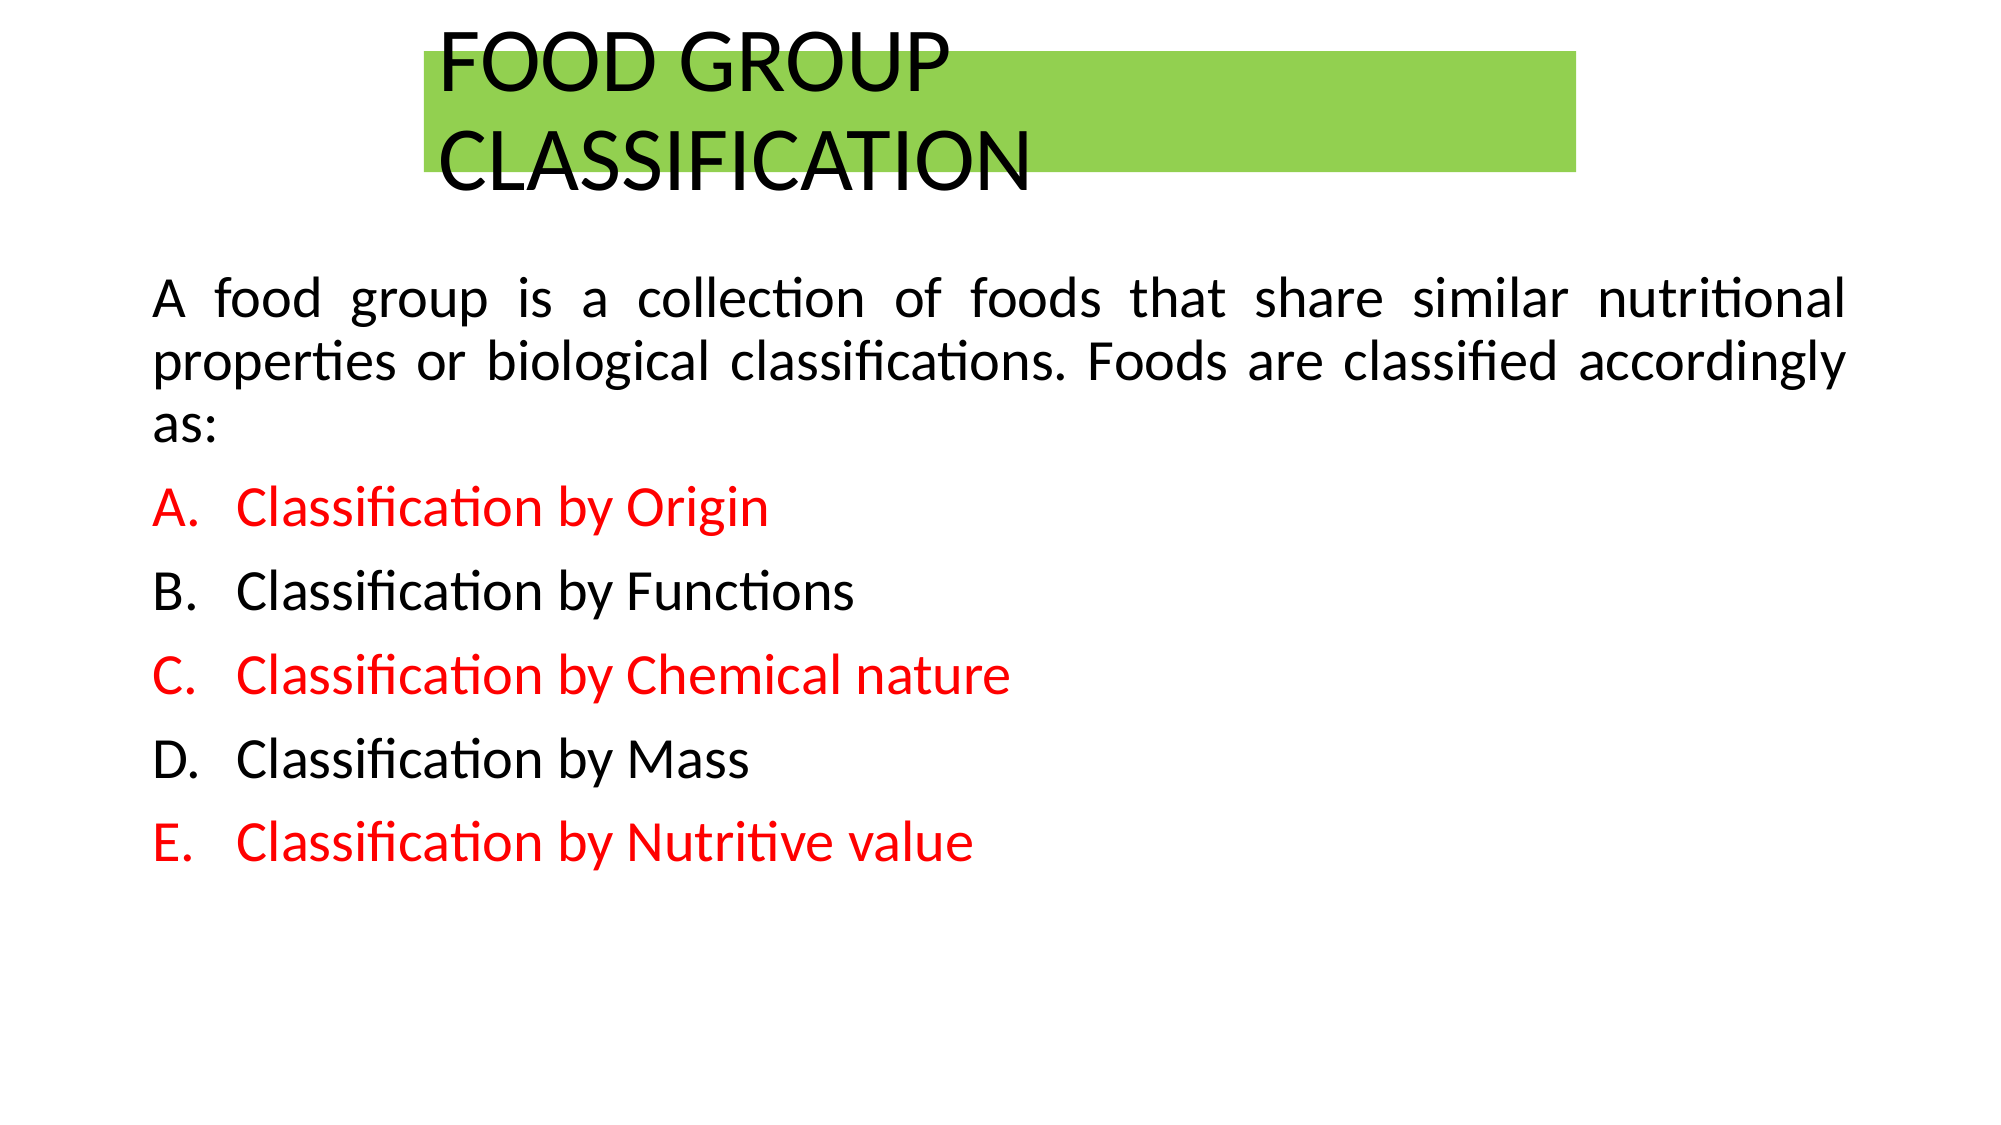

# FOOD GROUP CLASSIFICATION
A food group is a collection of foods that share similar nutritional properties or biological classifications. Foods are classified accordingly as:
Classification by Origin
Classification by Functions
Classification by Chemical nature
Classification by Mass
Classification by Nutritive value